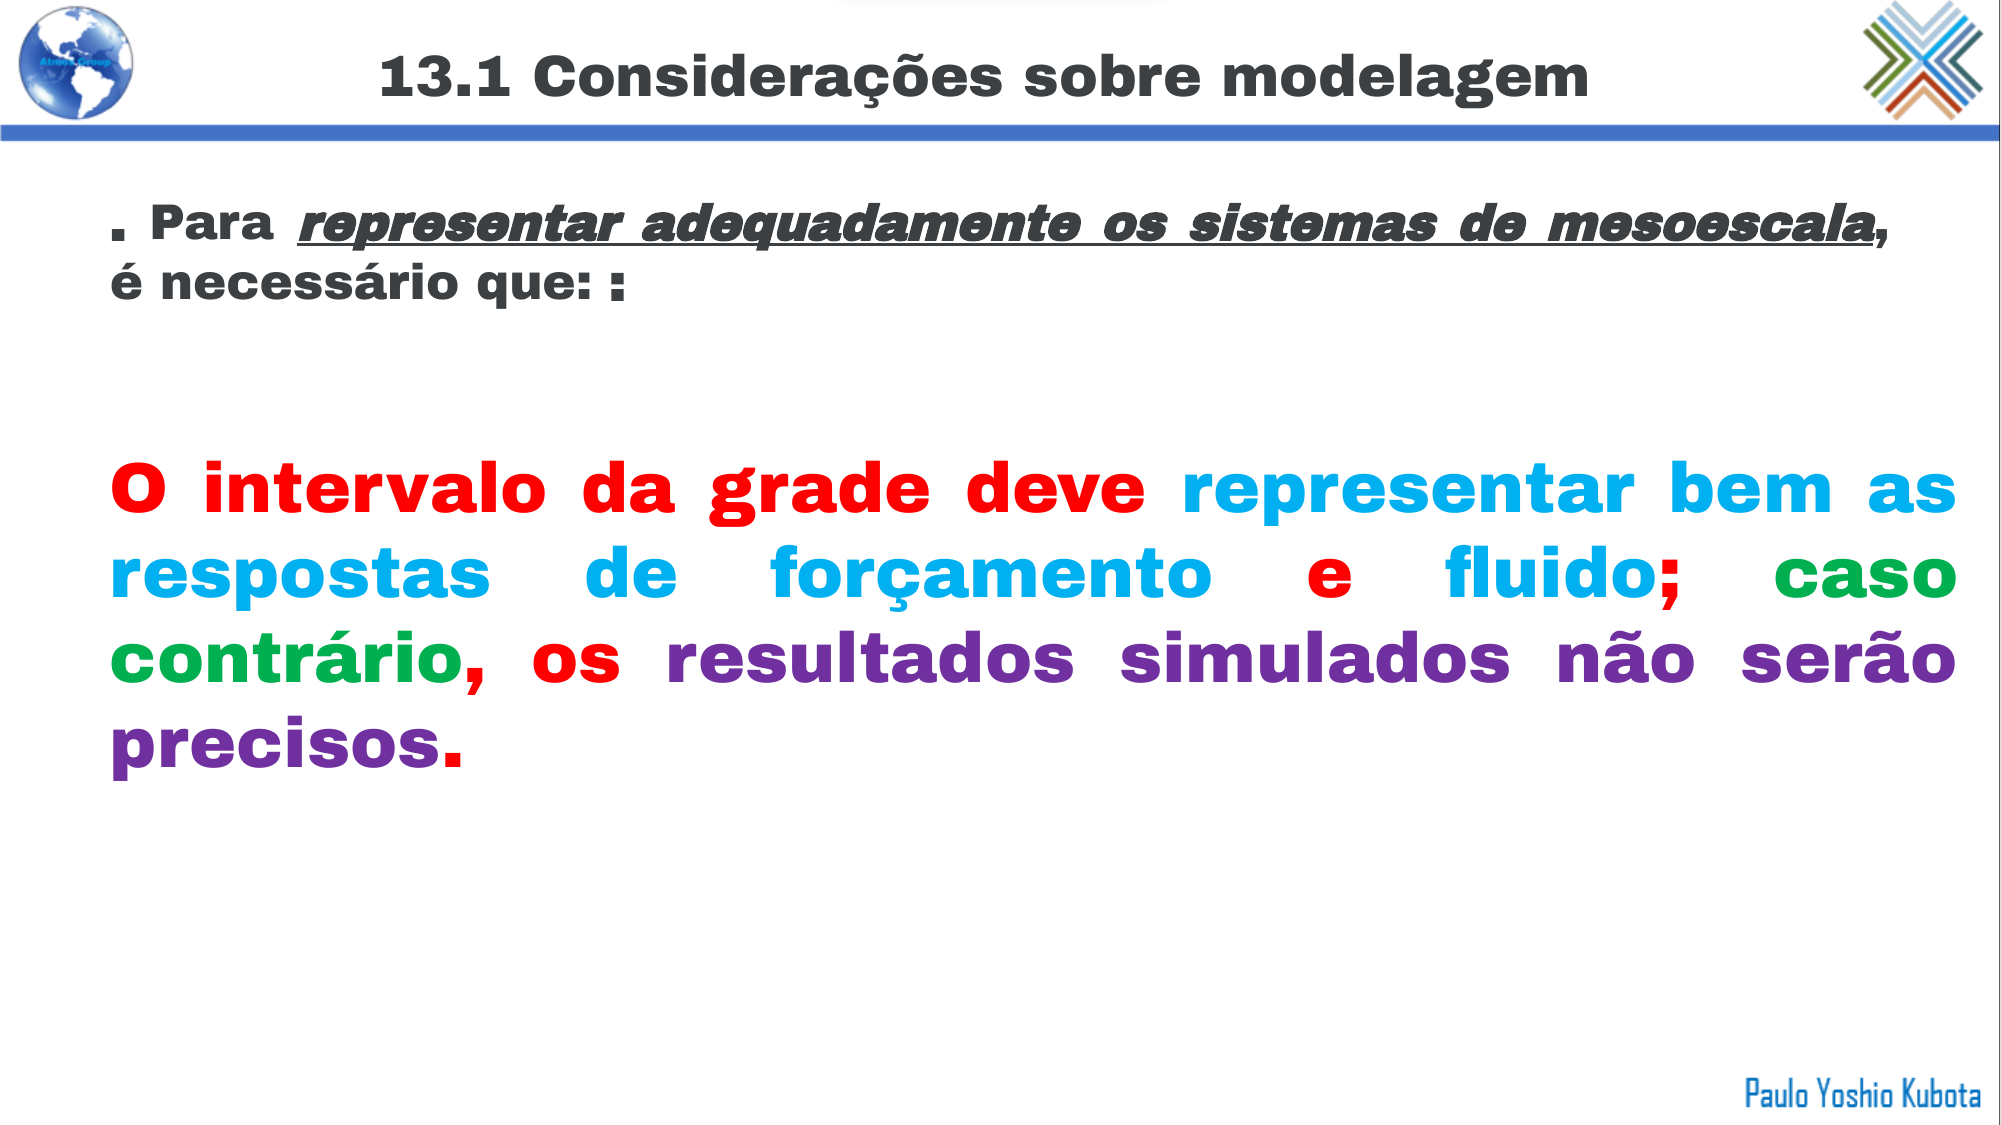

13.1 Considerações sobre modelagem
. Para representar adequadamente os sistemas de mesoescala, é necessário que: :
O intervalo da grade deve representar bem as respostas de forçamento e fluido; caso contrário, os resultados simulados não serão precisos.